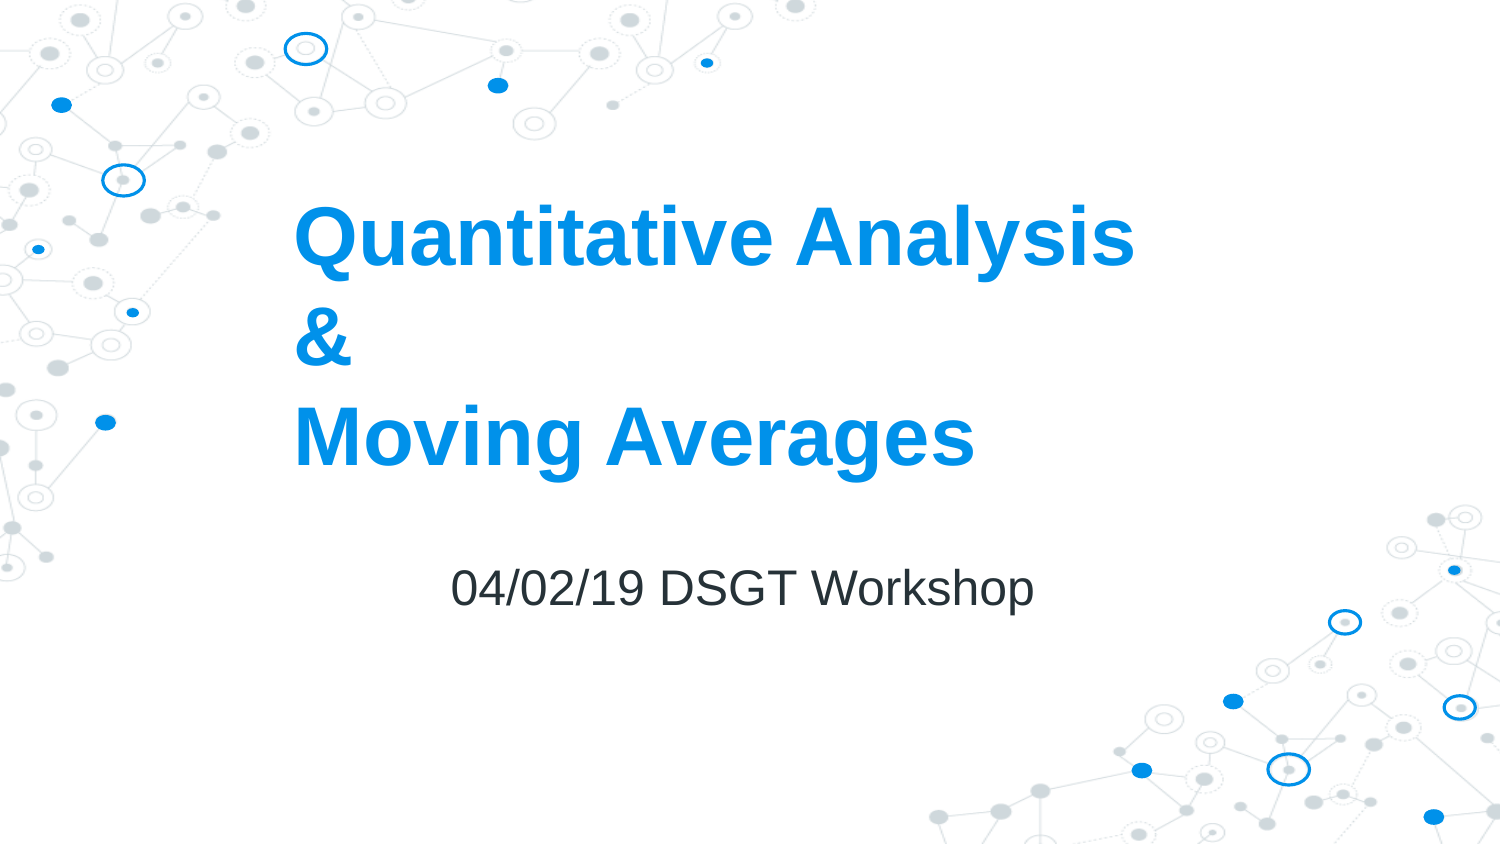

# Quantitative Analysis
&
Moving Averages
04/02/19 DSGT Workshop